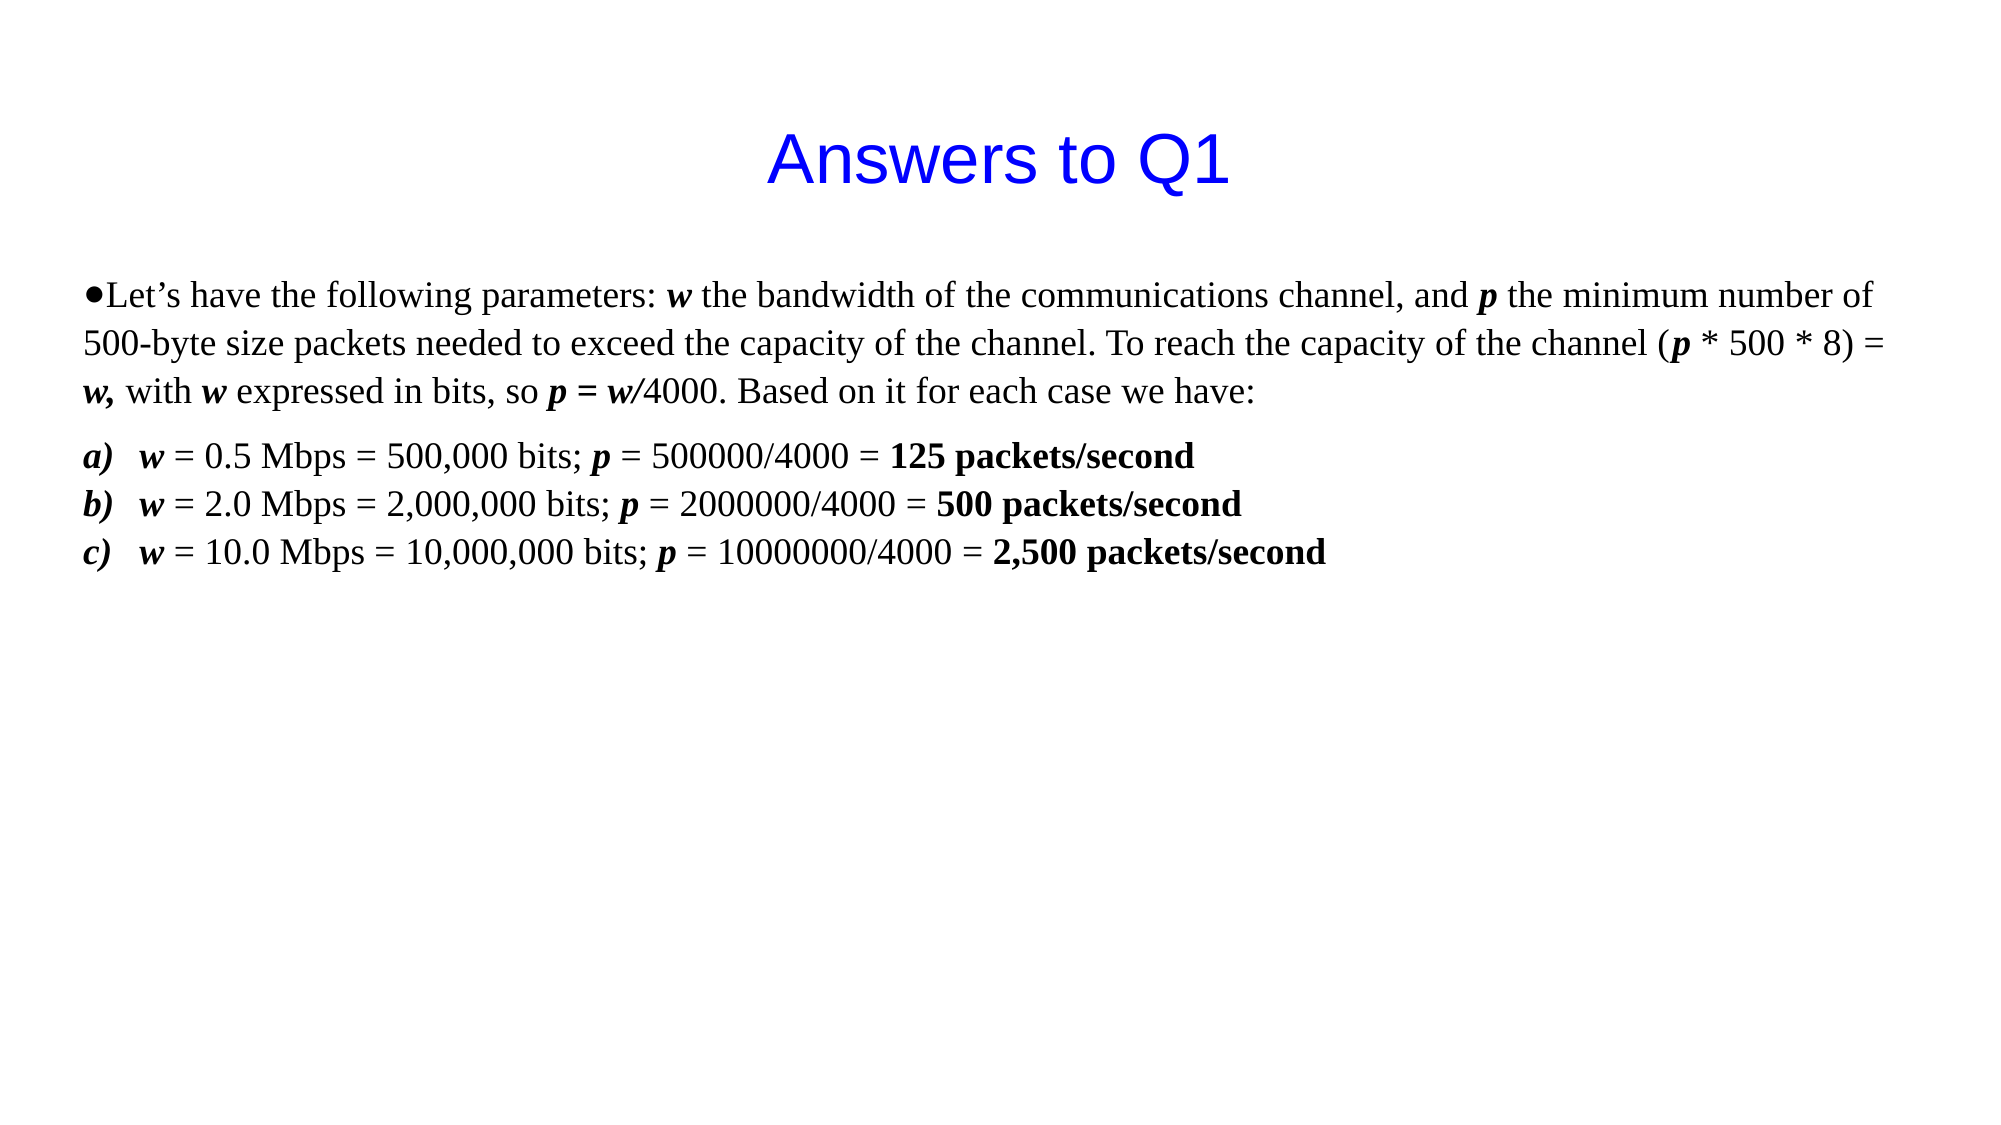

# Answers to Q1
Let’s have the following parameters: w the bandwidth of the communications channel, and p the minimum number of 500-byte size packets needed to exceed the capacity of the channel. To reach the capacity of the channel (p * 500 * 8) = w, with w expressed in bits, so p = w/4000. Based on it for each case we have:
w = 0.5 Mbps = 500,000 bits; p = 500000/4000 = 125 packets/second
w = 2.0 Mbps = 2,000,000 bits; p = 2000000/4000 = 500 packets/second
w = 10.0 Mbps = 10,000,000 bits; p = 10000000/4000 = 2,500 packets/second